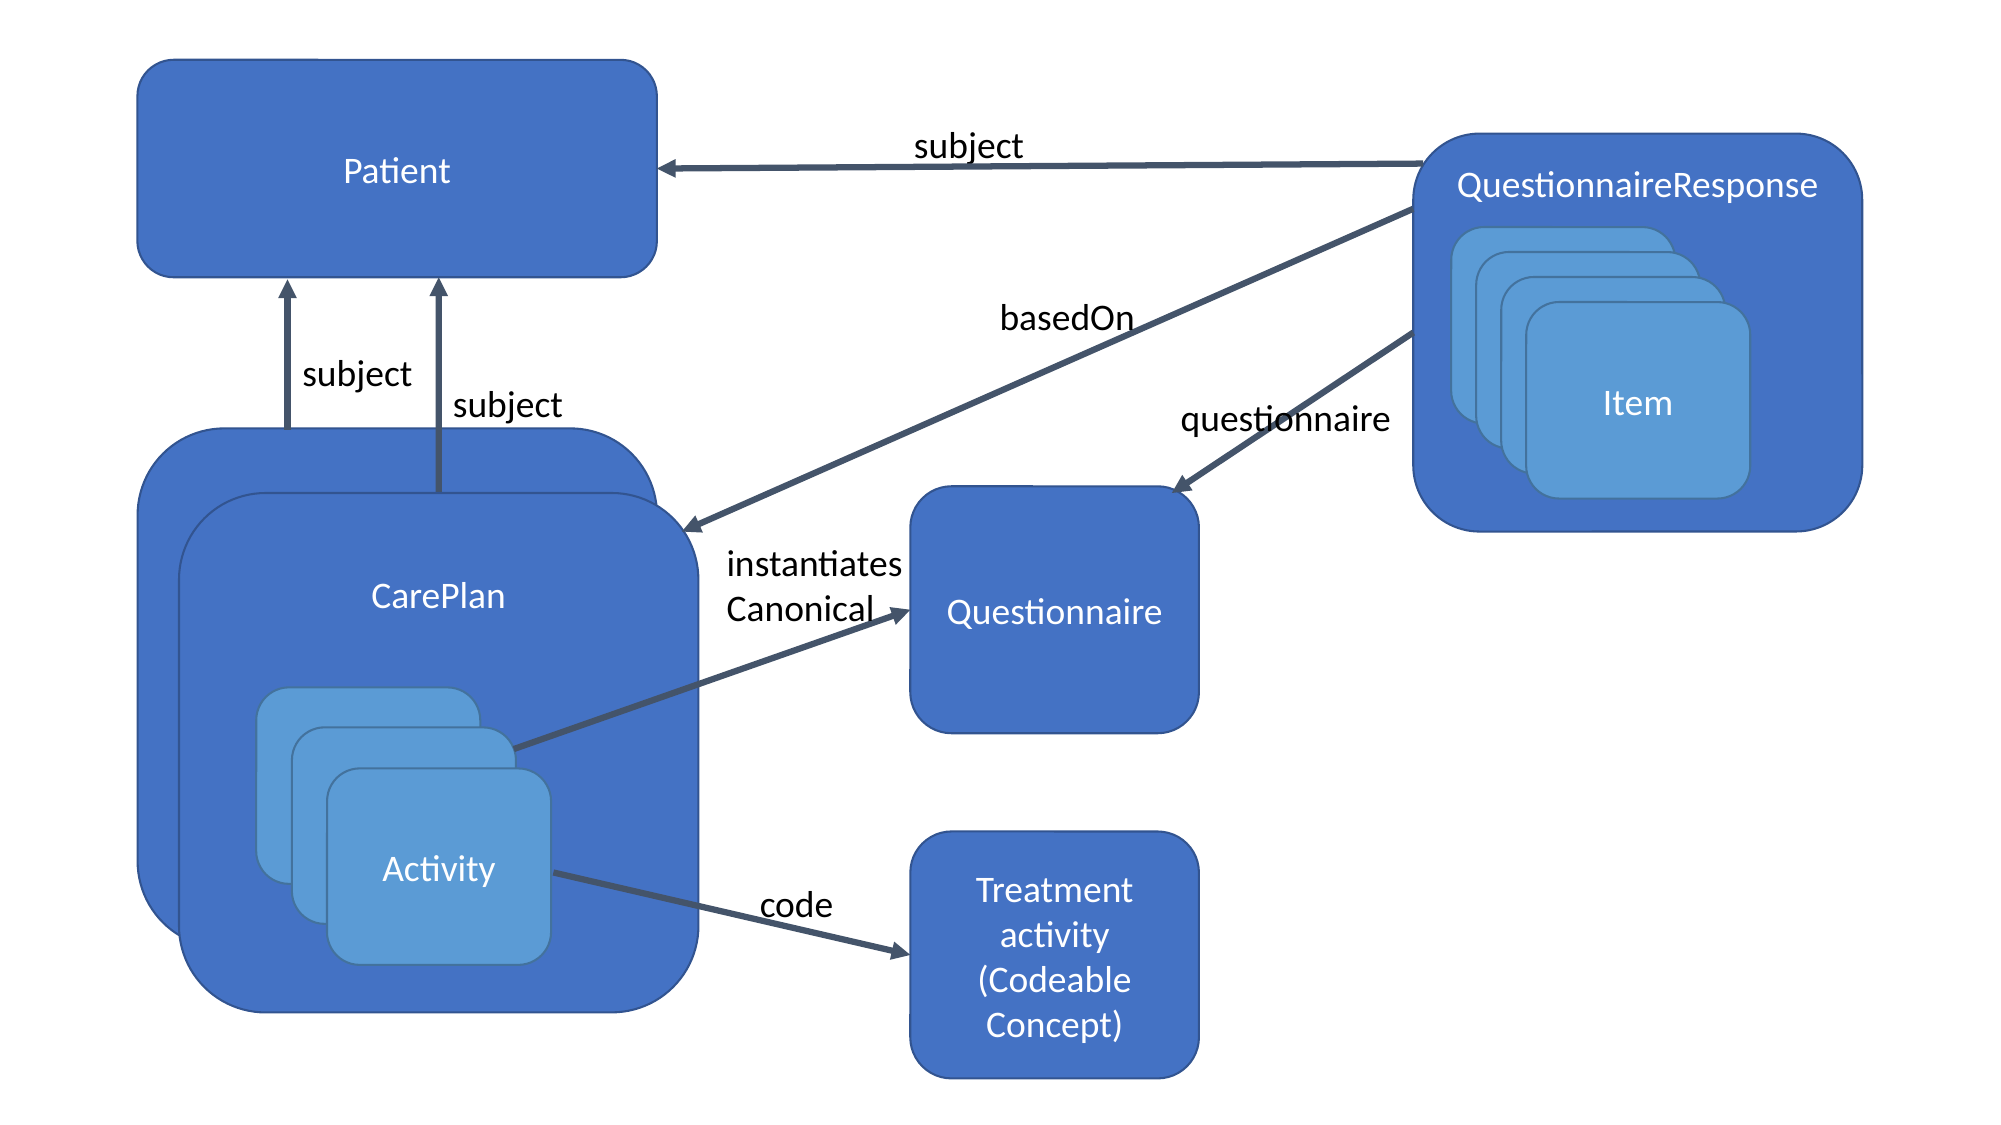

Patient
subject
QuestionnaireResponse
Item
Item
Item
basedOn
Item
subject
subject
questionnaire

CarePlan
Activity
Activity
Activity
Questionnaire

CarePlan
Activity
Activity
Activity
instantiatesCanonical
Treatment activity (Codeable Concept)
code